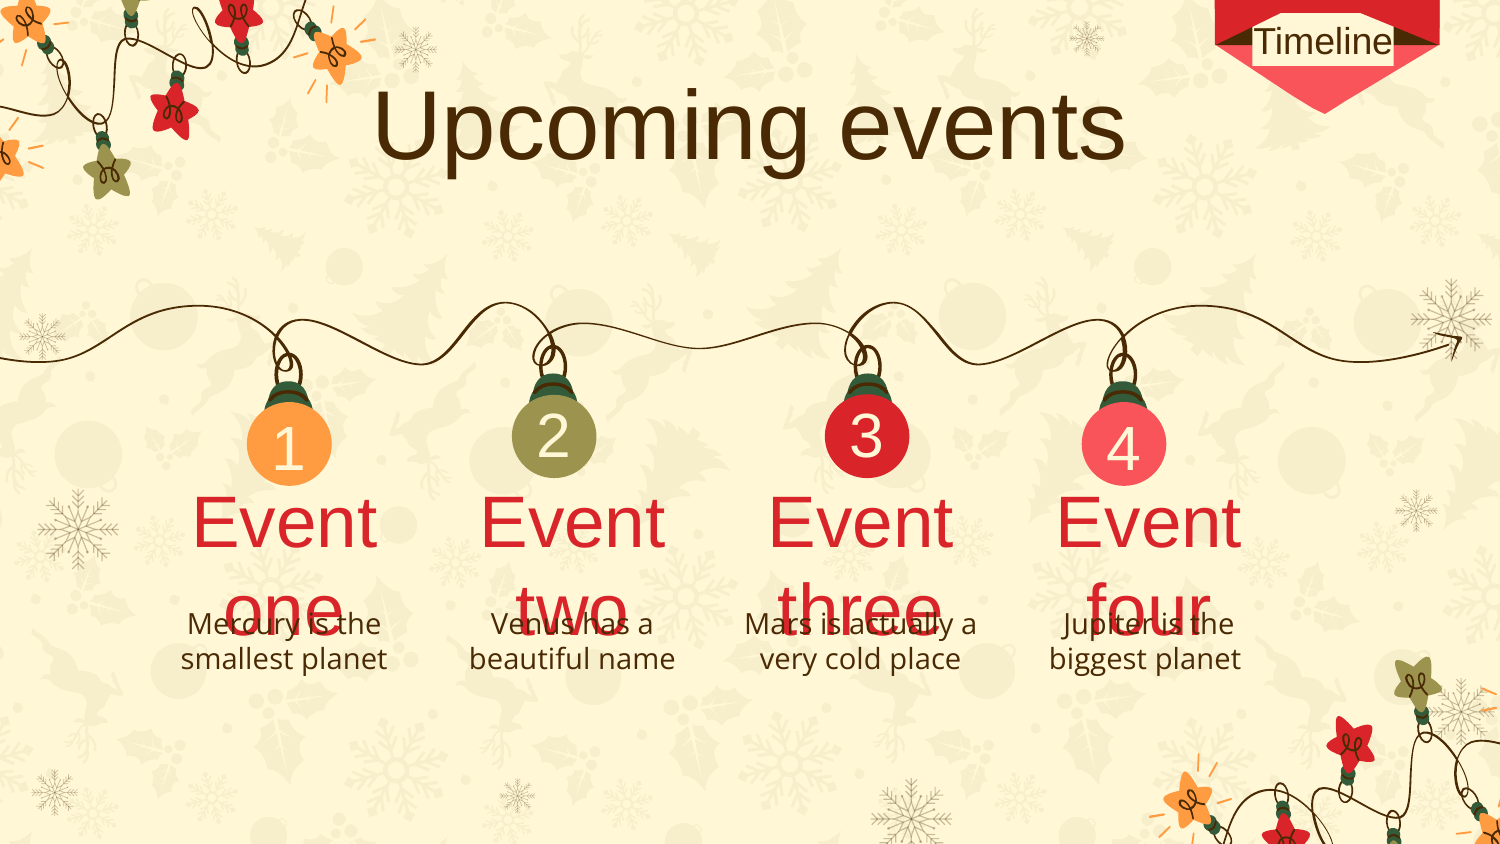

Timeline
# Upcoming events

2
3
1
4
Event one
Event two
Event three
Event four

Mercury is the smallest planet
Venus has a beautiful name
Mars is actually a very cold place
Jupiter is the biggest planet